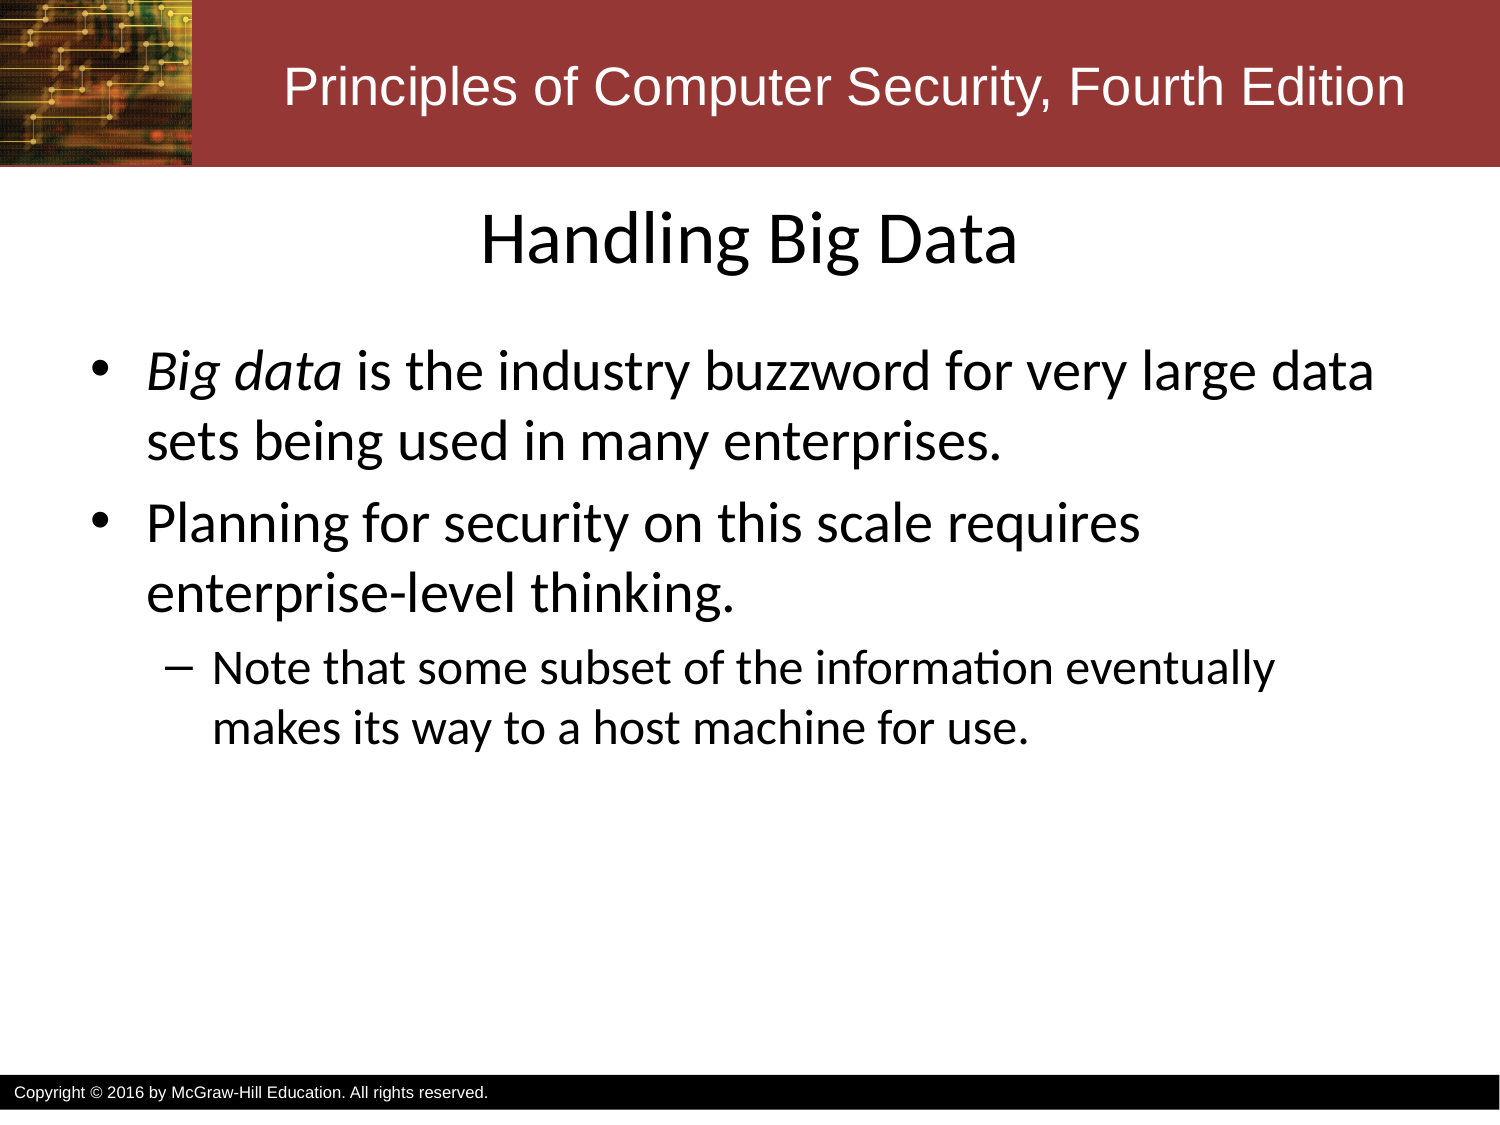

# Handling Big Data
Big data is the industry buzzword for very large data sets being used in many enterprises.
Planning for security on this scale requires enterprise-level thinking.
Note that some subset of the information eventually makes its way to a host machine for use.